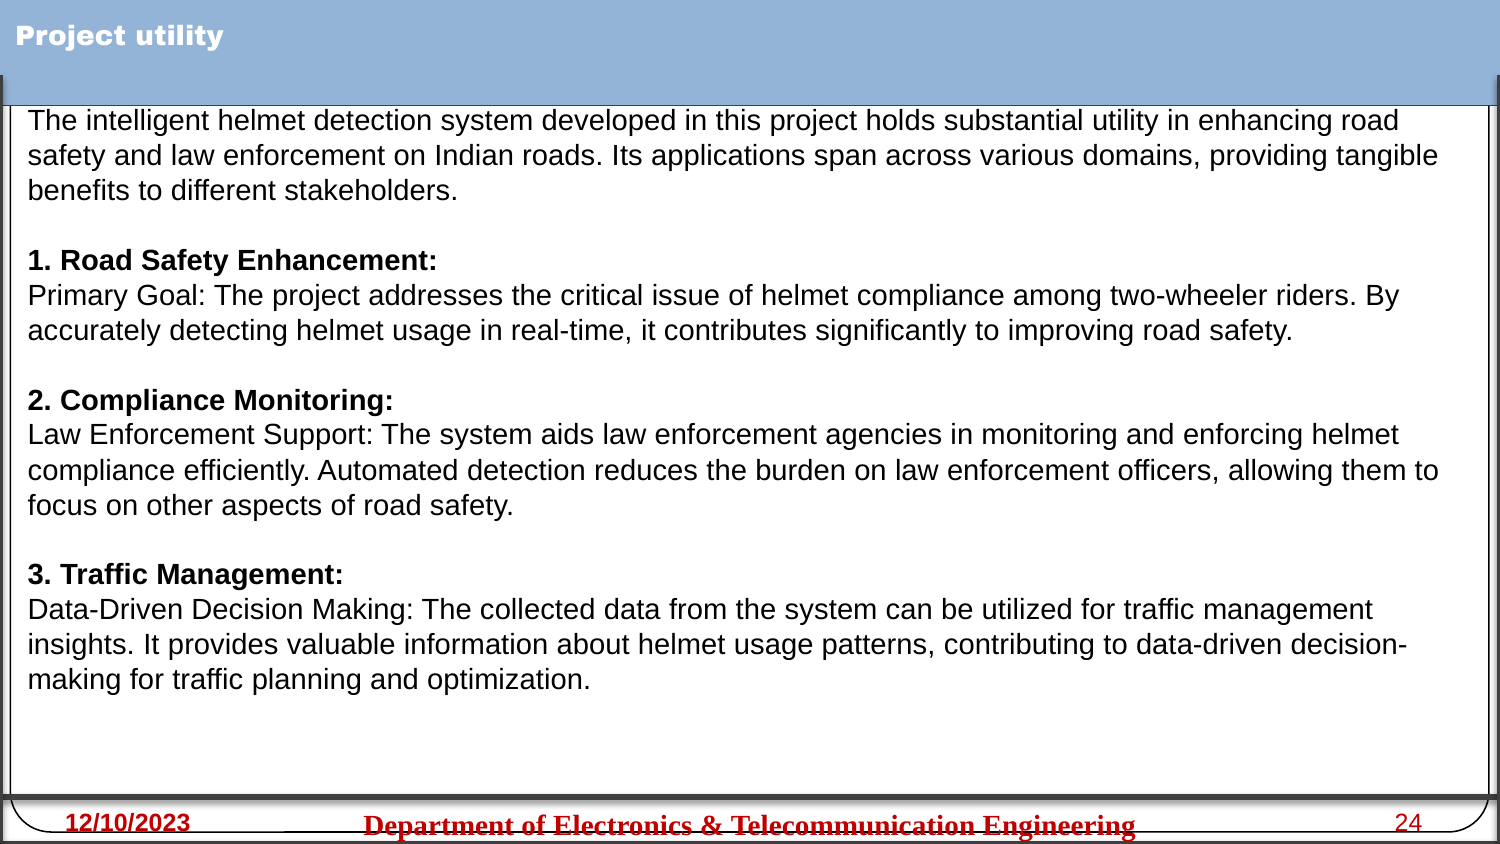

# Project utility
The intelligent helmet detection system developed in this project holds substantial utility in enhancing road safety and law enforcement on Indian roads. Its applications span across various domains, providing tangible benefits to different stakeholders.

1. Road Safety Enhancement:
Primary Goal: The project addresses the critical issue of helmet compliance among two-wheeler riders. By accurately detecting helmet usage in real-time, it contributes significantly to improving road safety.

2. Compliance Monitoring:
Law Enforcement Support: The system aids law enforcement agencies in monitoring and enforcing helmet compliance efficiently. Automated detection reduces the burden on law enforcement officers, allowing them to focus on other aspects of road safety.

3. Traffic Management:
Data-Driven Decision Making: The collected data from the system can be utilized for traffic management insights. It provides valuable information about helmet usage patterns, contributing to data-driven decision-making for traffic planning and optimization.